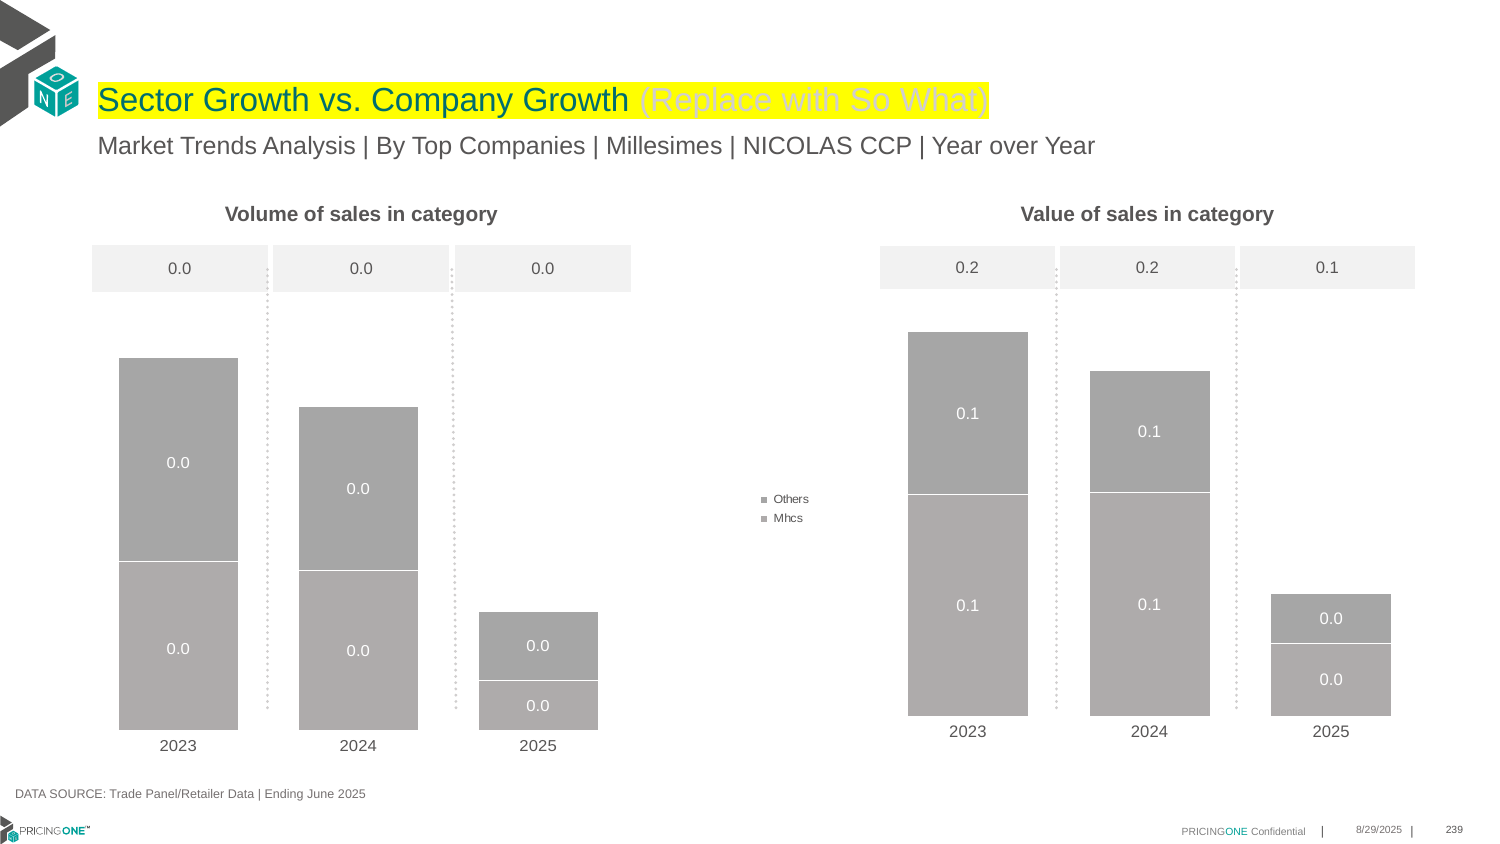

# Sector Growth vs. Company Growth (Replace with So What)
Market Trends Analysis | By Top Companies | Millesimes | NICOLAS CCP | Year over Year
| Value of sales in category |  |  |
| --- | --- | --- |
| 0.2 | 0.2 | 0.1 |
| Volume of sales in category |  |  |
| --- | --- | --- |
| 0.0 | 0.0 | 0.0 |

### Chart

| Category | Mhcs | Others |
|---|---|---|
| 2023 | 0.105854 | 0.077775 |
| 2024 | 0.106611 | 0.058668 |
| 2025 | 0.03484 | 0.023674 |

### Chart

| Category | Mhcs | Others |
|---|---|---|
| 2023 | 0.000469 | 0.000563 |
| 2024 | 0.000444 | 0.000454 |
| 2025 | 0.00014 | 0.000191 |
DATA SOURCE: Trade Panel/Retailer Data | Ending June 2025

8/29/2025
239